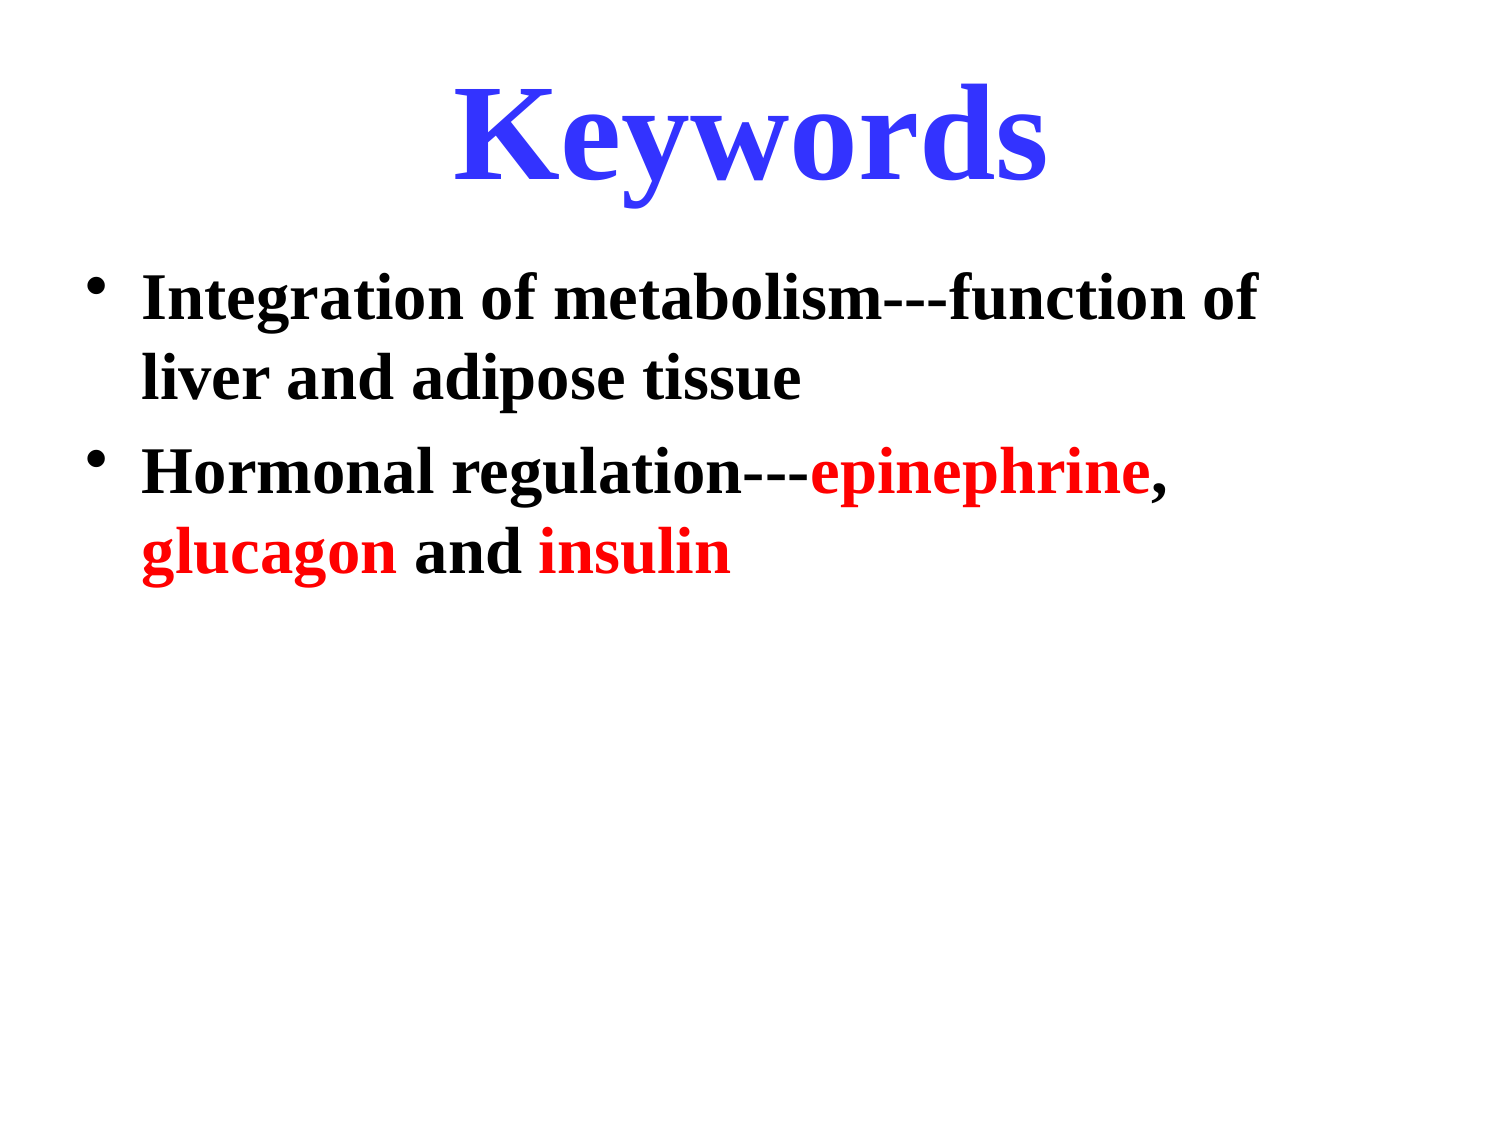

# Keywords

Integration of metabolism---function of liver and adipose tissue
Hormonal regulation---epinephrine, glucagon and insulin